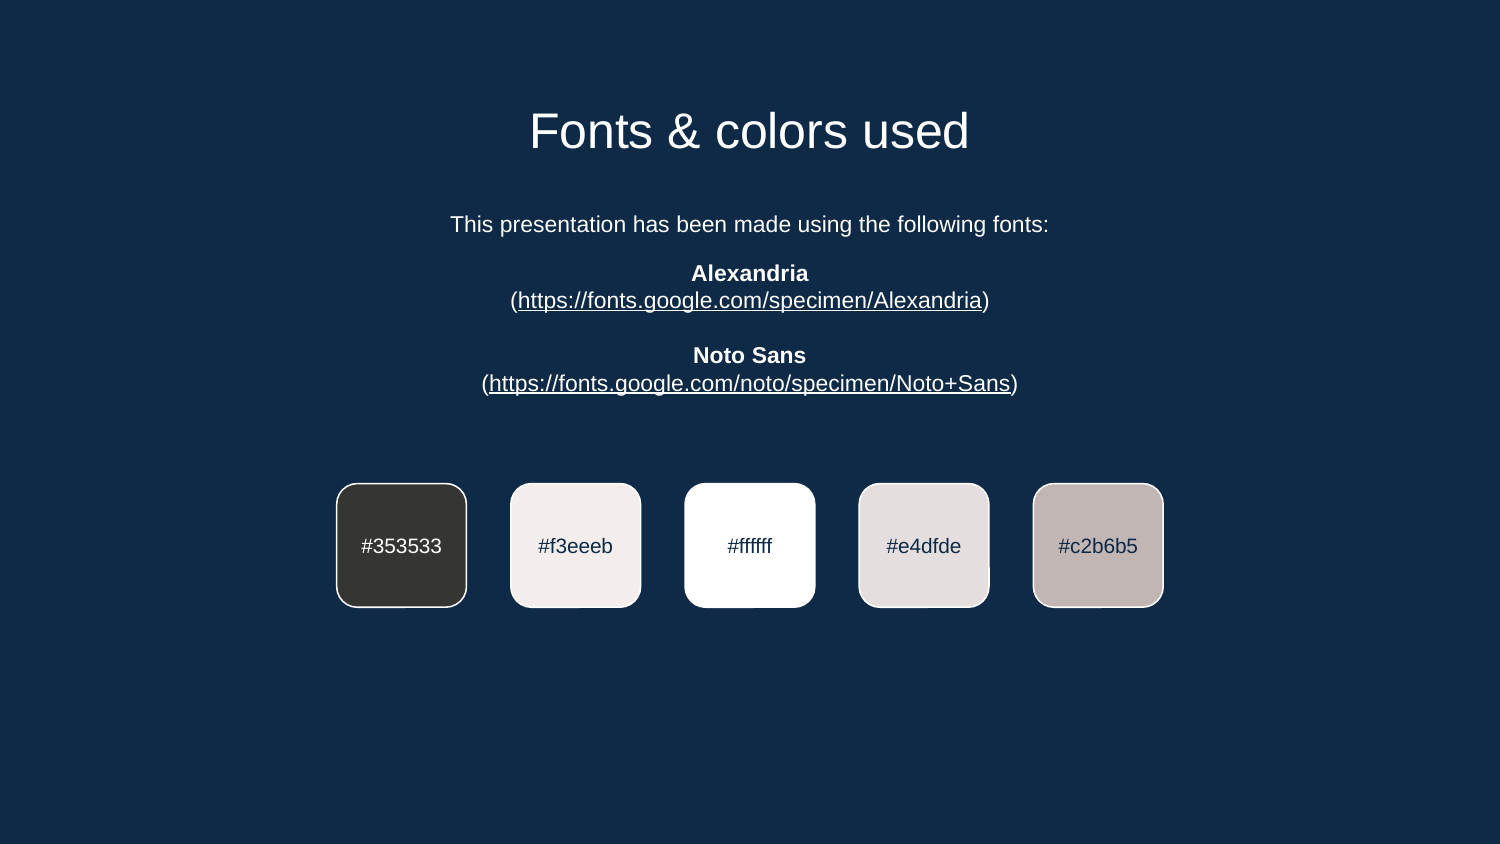

# Fonts & colors used
This presentation has been made using the following fonts:
Alexandria
(https://fonts.google.com/specimen/Alexandria)

Noto Sans
(https://fonts.google.com/noto/specimen/Noto+Sans)

#353533
#f3eeeb
#ffffff
#e4dfde
#c2b6b5